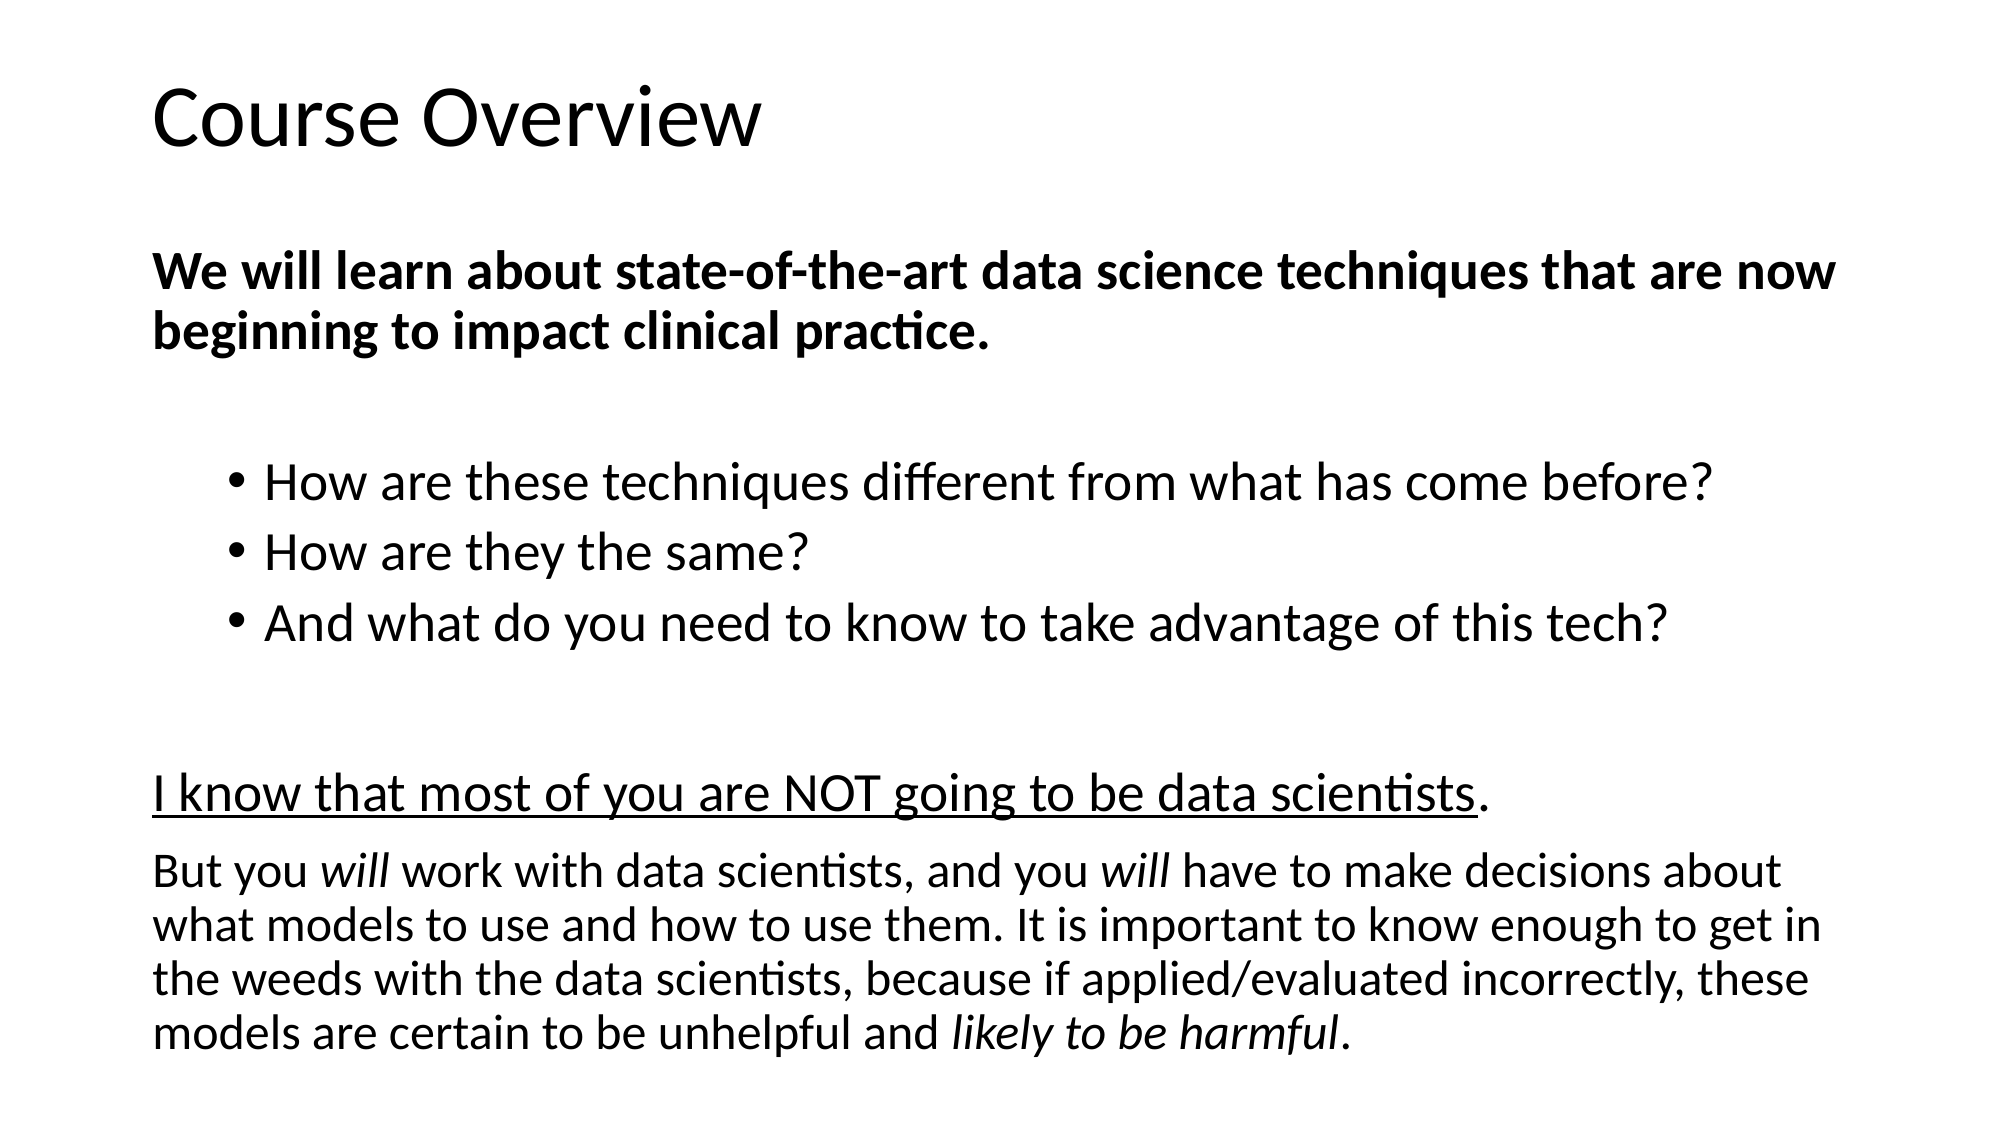

# Course Overview
We will learn about state-of-the-art data science techniques that are now beginning to impact clinical practice.

How are these techniques different from what has come before?
How are they the same?
And what do you need to know to take advantage of this tech?

I know that most of you are NOT going to be data scientists.
But you will work with data scientists, and you will have to make decisions about what models to use and how to use them. It is important to know enough to get in the weeds with the data scientists, because if applied/evaluated incorrectly, these models are certain to be unhelpful and likely to be harmful.